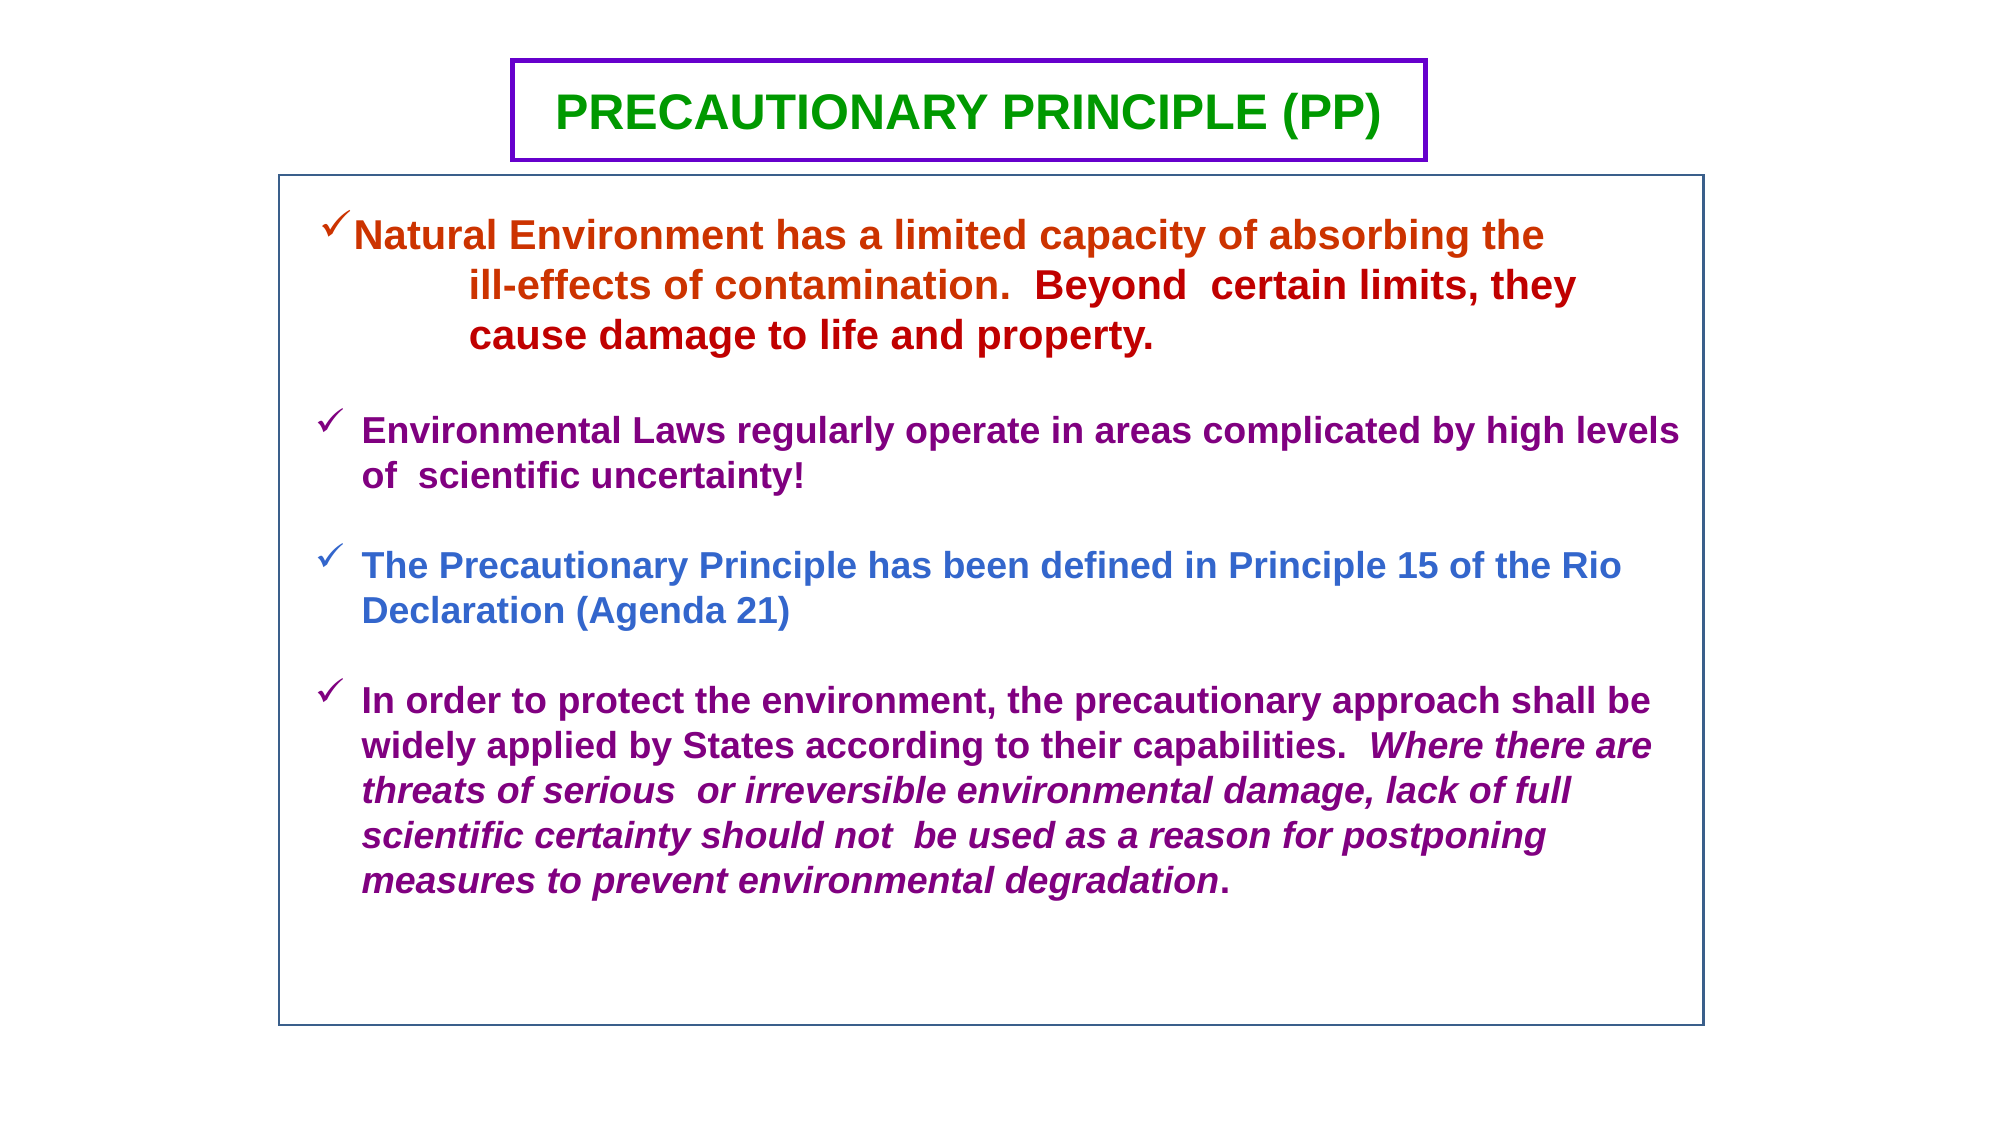

PRECAUTIONARY PRINCIPLE (PP)

Natural Environment has a limited capacity of absorbing the
             ill-effects of contamination.  Beyond  certain limits, they
	cause damage to life and property.

Environmental Laws regularly operate in areas complicated by high levels of  scientific uncertainty!

The Precautionary Principle has been defined in Principle 15 of the Rio Declaration (Agenda 21)

In order to protect the environment, the precautionary approach shall be widely applied by States according to their capabilities.  Where there are threats of serious  or irreversible environmental damage, lack of full scientific certainty should not  be used as a reason for postponing measures to prevent environmental degradation.